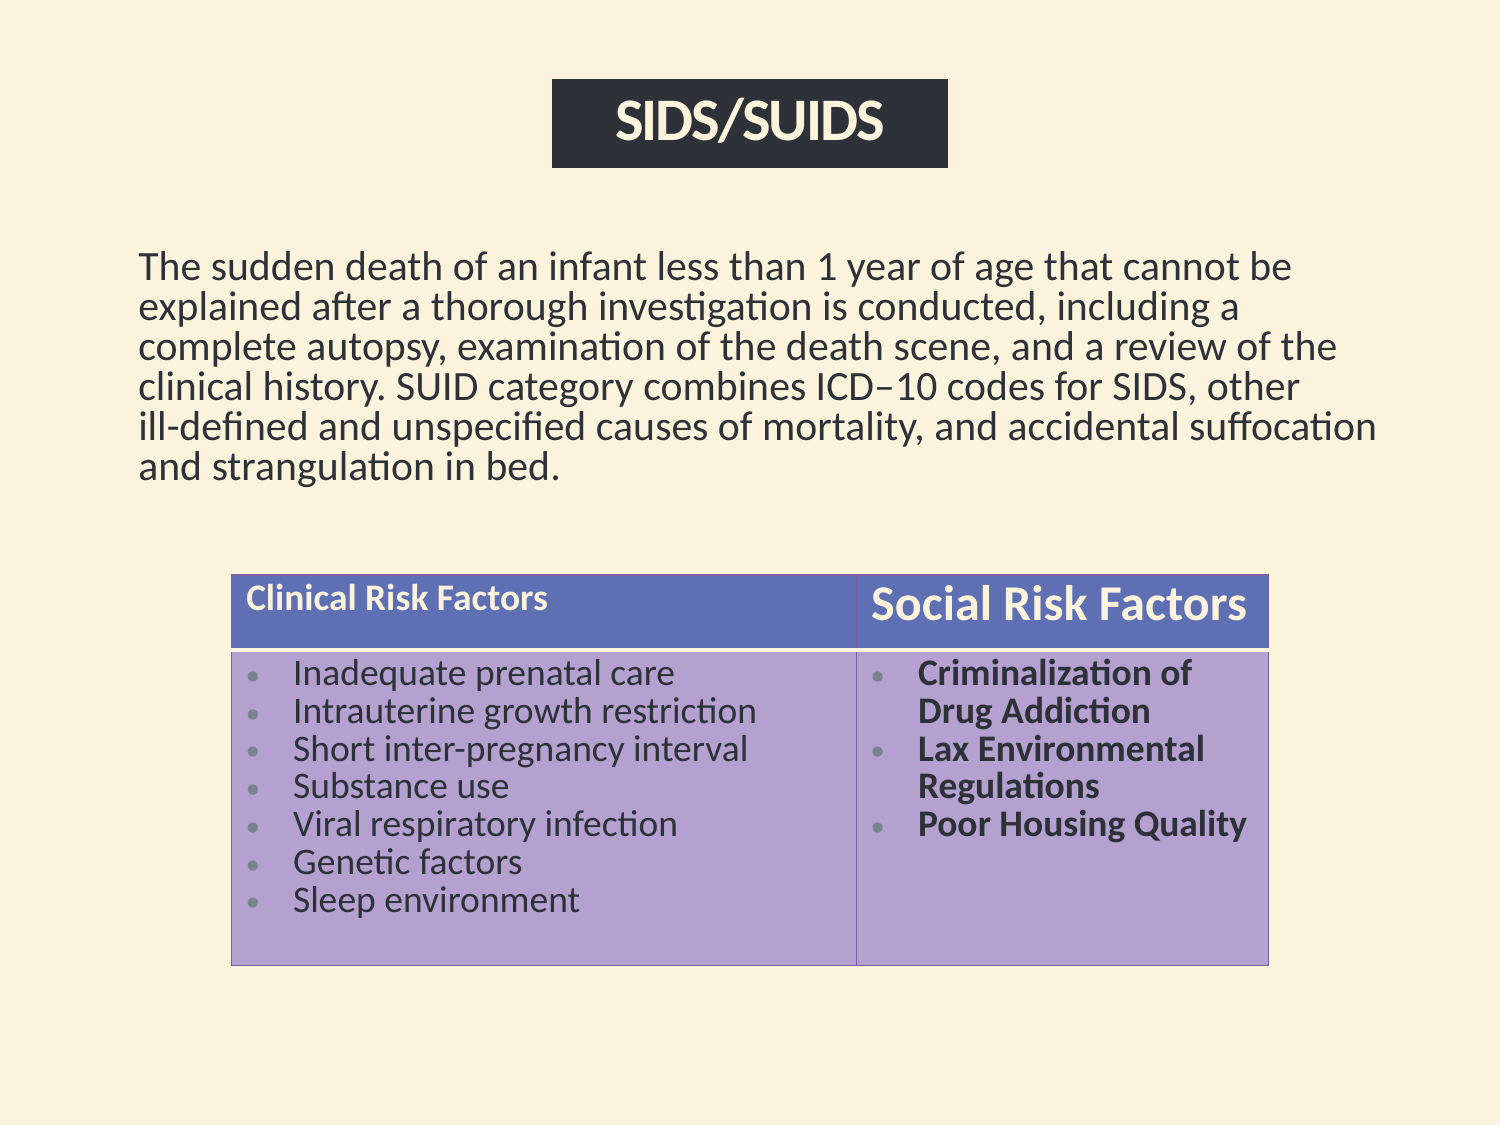

SIDS/SUIDS
The sudden death of an infant less than 1 year of age that cannot be explained after a thorough investigation is conducted, including a complete autopsy, examination of the death scene, and a review of the clinical history. SUID category combines ICD–10 codes for SIDS, other 	 ill-defined and unspecified causes of mortality, and accidental suffocation and strangulation in bed.
| Clinical Risk Factors | Social Risk Factors |
| --- | --- |
| Inadequate prenatal care Intrauterine growth restriction Short inter-pregnancy interval Substance use Viral respiratory infection Genetic factors Sleep environment | Criminalization of Drug Addiction Lax Environmental Regulations Poor Housing Quality |